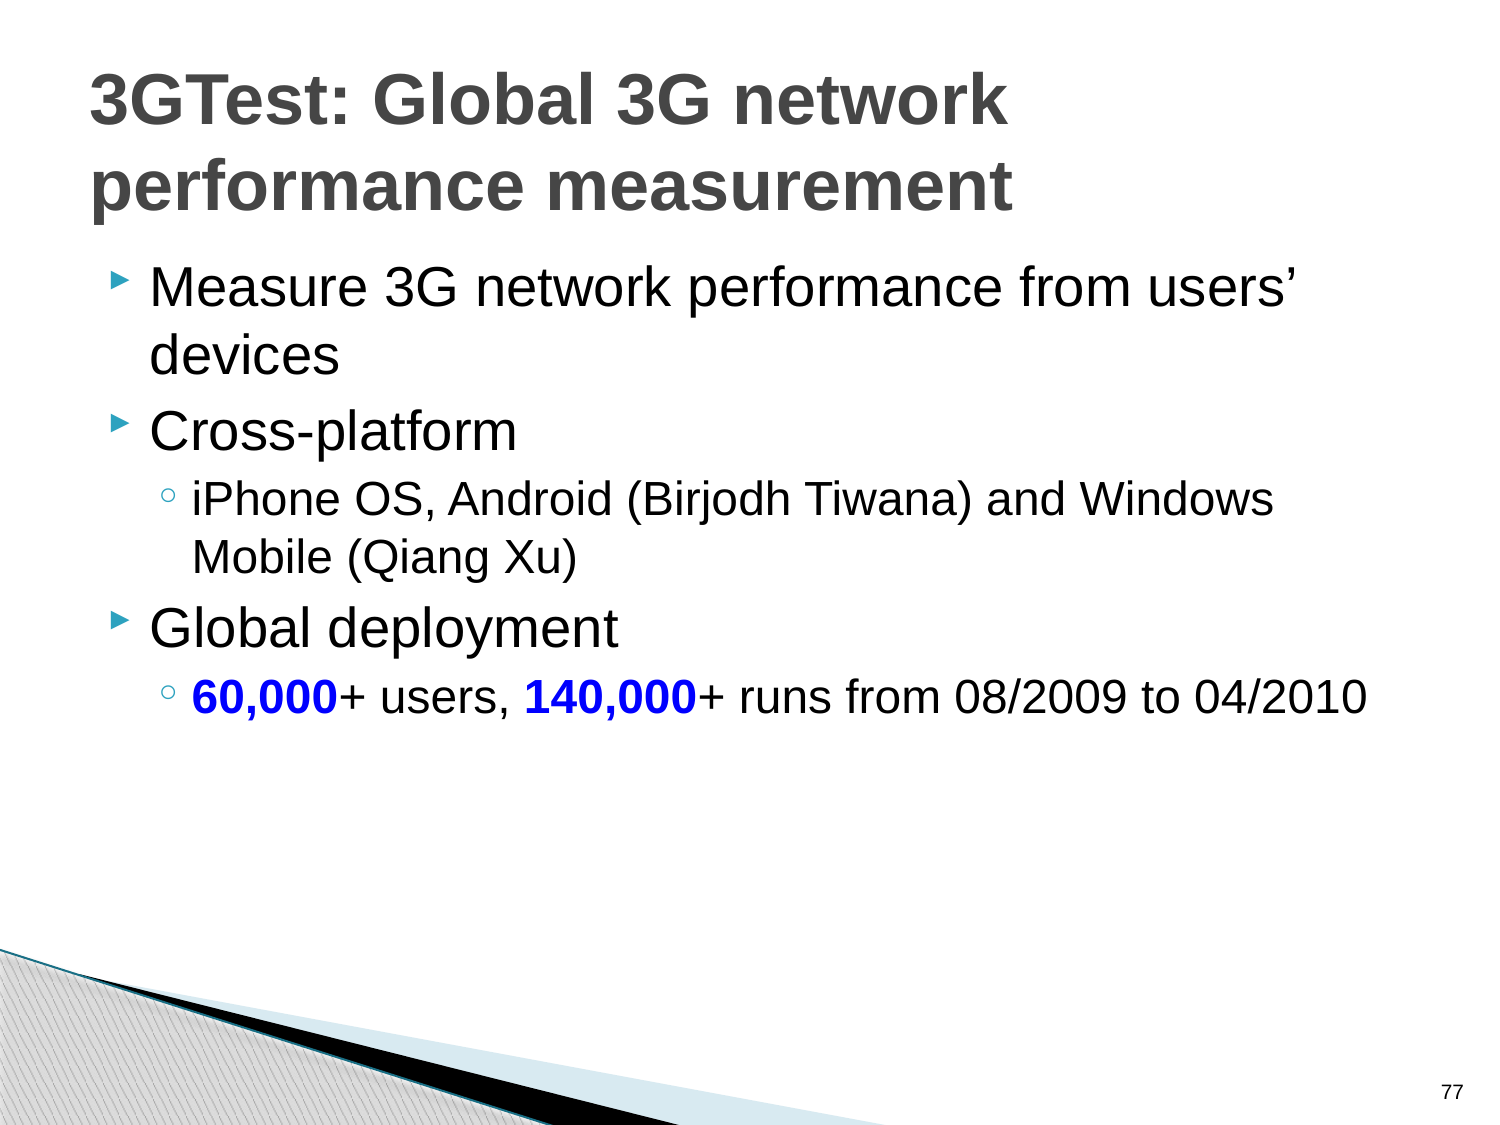

# 3GTest: Global 3G network performance measurement
Measure 3G network performance from users’ devices
Cross-platform
iPhone OS, Android (Birjodh Tiwana) and Windows Mobile (Qiang Xu)
Global deployment
60,000+ users, 140,000+ runs from 08/2009 to 04/2010
77